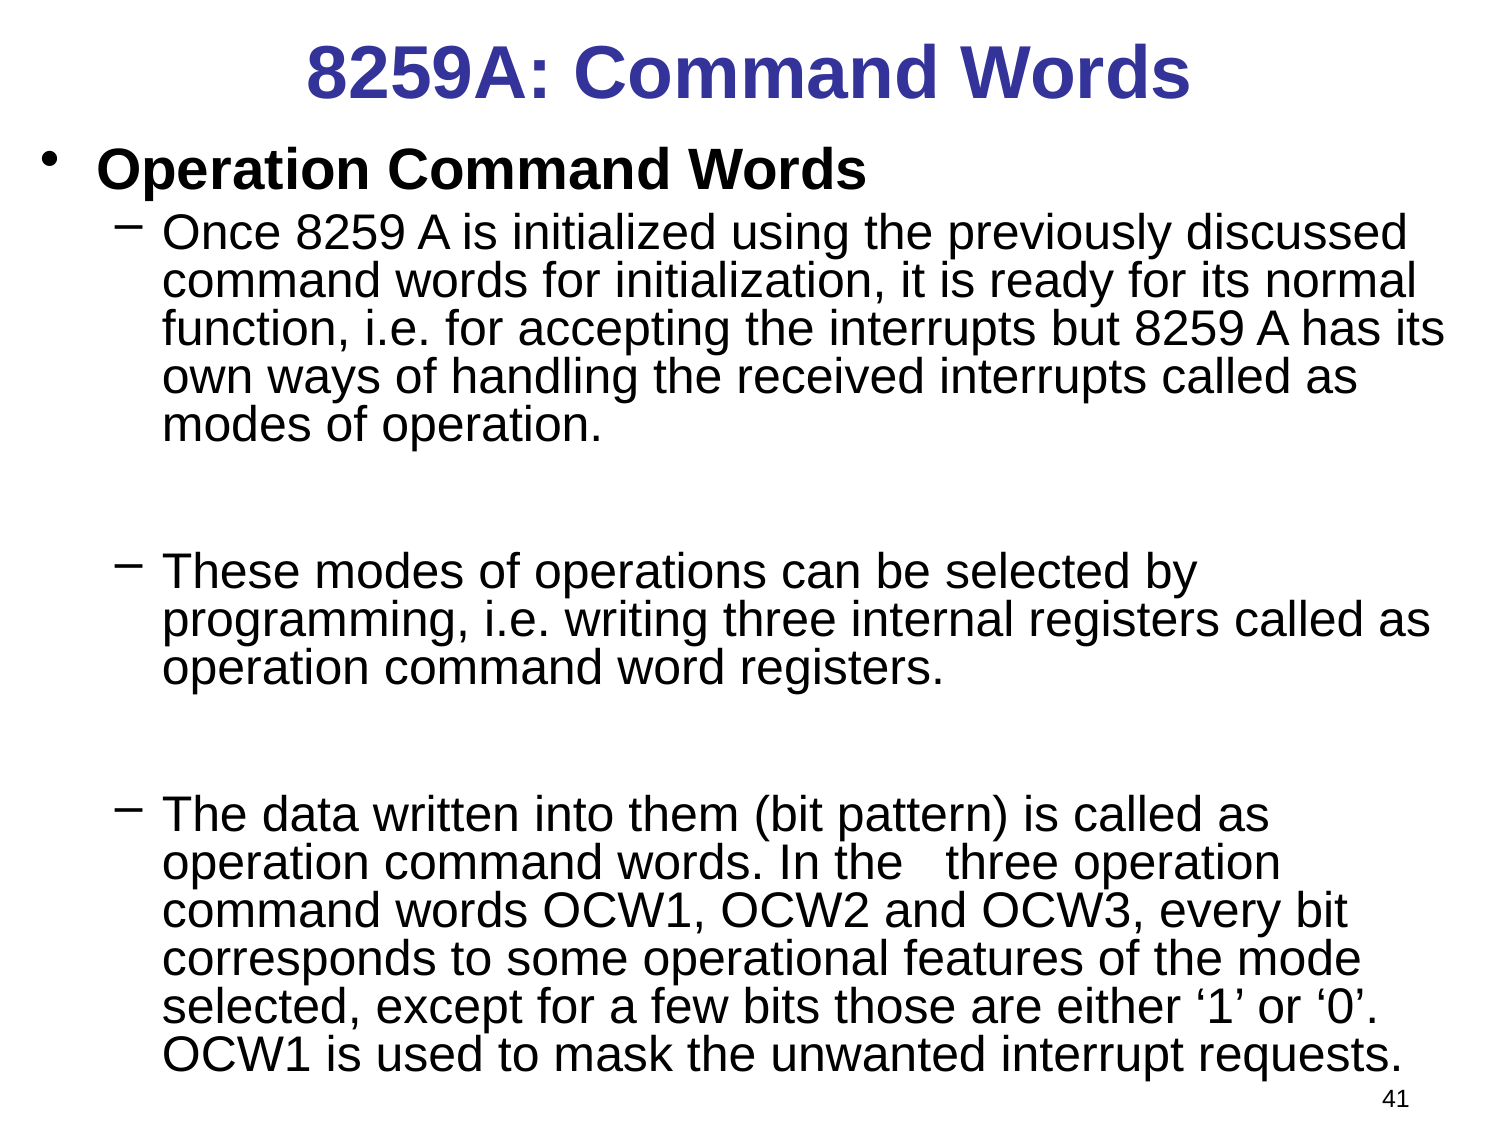

# 8259A: Command Words
Operation Command Words
Once 8259 A is initialized using the previously discussed command words for initialization, it is ready for its normal function, i.e. for accepting the interrupts but 8259 A has its own ways of handling the received interrupts called as modes of operation.

These modes of operations can be selected by programming, i.e. writing three internal registers called as operation command word registers.

The data written into them (bit pattern) is called as operation command words. In the   three operation command words OCW1, OCW2 and OCW3, every bit corresponds to some operational features of the mode selected, except for a few bits those are either ‘1’ or ‘0’. OCW1 is used to mask the unwanted interrupt requests.
41